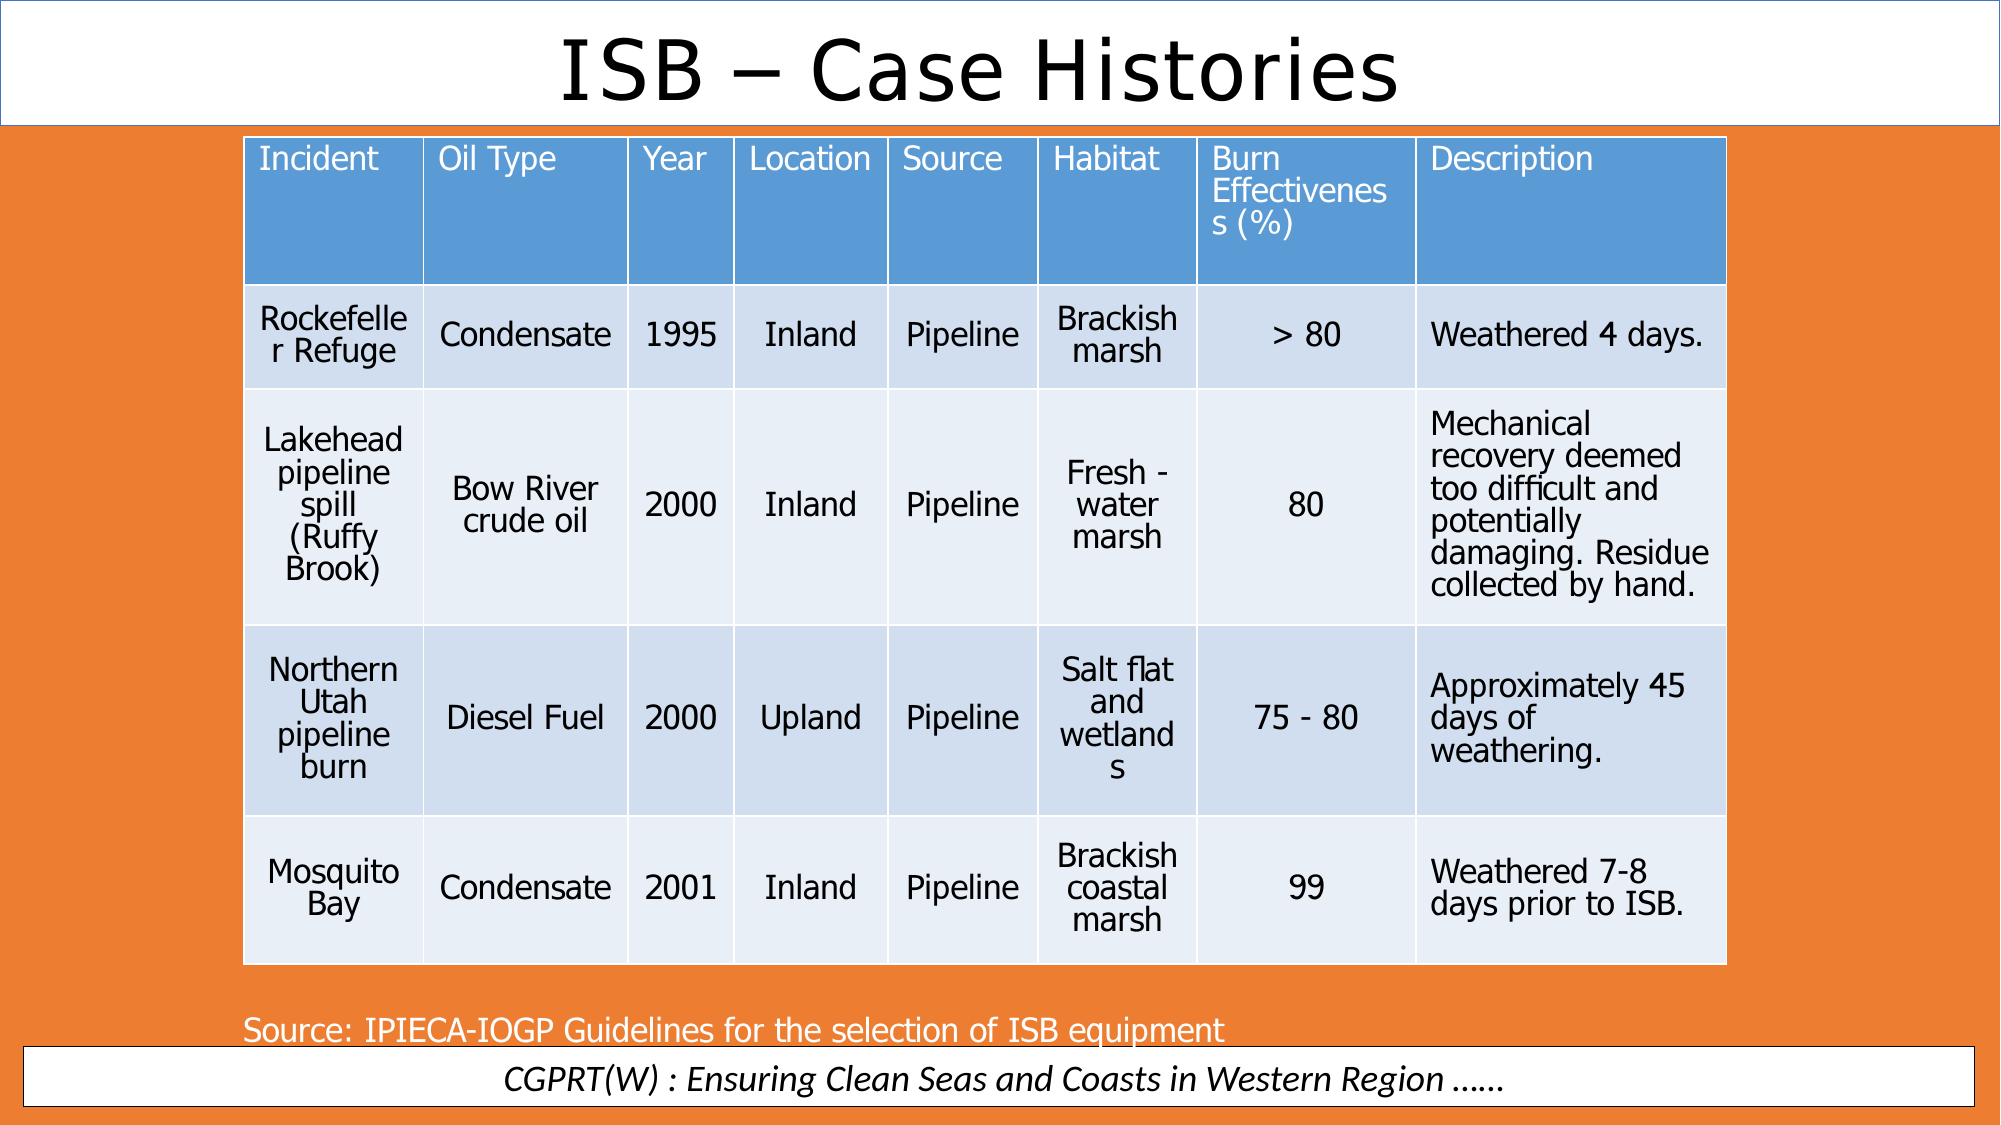

ISB – Case Histories
| Incident | Oil Type | Year | Location | Source | Habitat | Burn Effectiveness (%) | Description |
| --- | --- | --- | --- | --- | --- | --- | --- |
| Rockefeller Refuge | Condensate | 1995 | Inland | Pipeline | Brackish marsh | > 80 | Weathered 4 days. |
| Lakehead pipeline spill (Ruffy Brook) | Bow River crude oil | 2000 | Inland | Pipeline | Fresh -water marsh | 80 | Mechanical recovery deemed too difficult and potentially damaging. Residue collected by hand. |
| Northern Utah pipeline burn | Diesel Fuel | 2000 | Upland | Pipeline | Salt flat and wetlands | 75 - 80 | Approximately 45 days of weathering. |
| Mosquito Bay | Condensate | 2001 | Inland | Pipeline | Brackish coastal marsh | 99 | Weathered 7-8 days prior to ISB. |
Source: IPIECA-IOGP Guidelines for the selection of ISB equipment

 CGPRT(W) : Ensuring Clean Seas and Coasts in Western Region ……